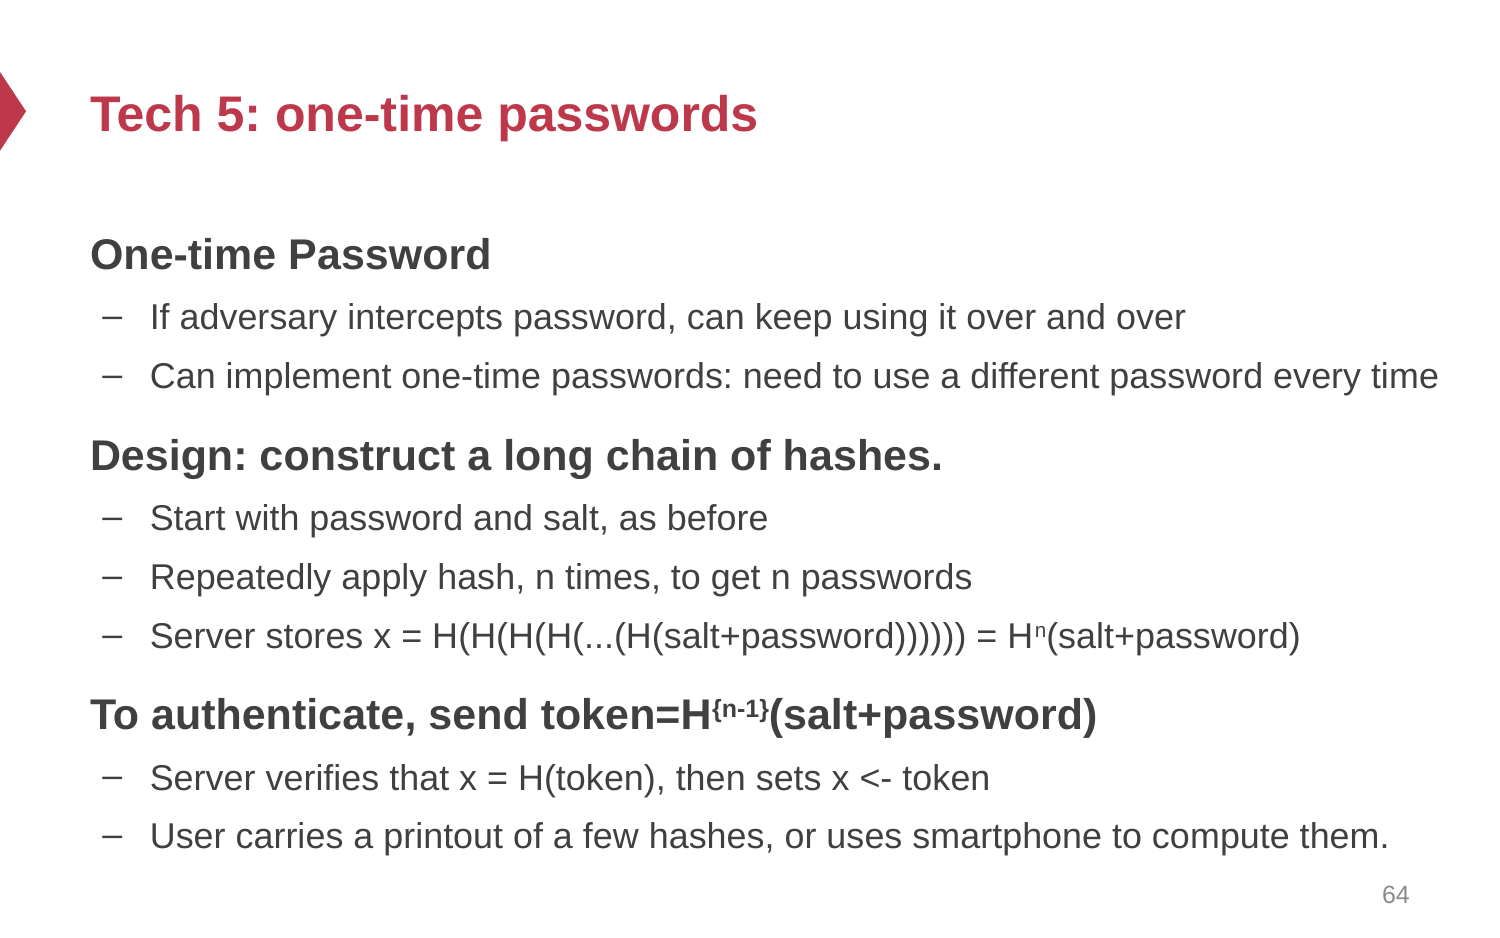

# Tech 5: one-time passwords
One-time Password
If adversary intercepts password, can keep using it over and over
Can implement one-time passwords: need to use a different password every time
Design: construct a long chain of hashes.
Start with password and salt, as before
Repeatedly apply hash, n times, to get n passwords
Server stores x = H(H(H(H(...(H(salt+password)))))) = Hn(salt+password)
To authenticate, send token=H{n-1}(salt+password)
Server verifies that x = H(token), then sets x <- token
User carries a printout of a few hashes, or uses smartphone to compute them.
64